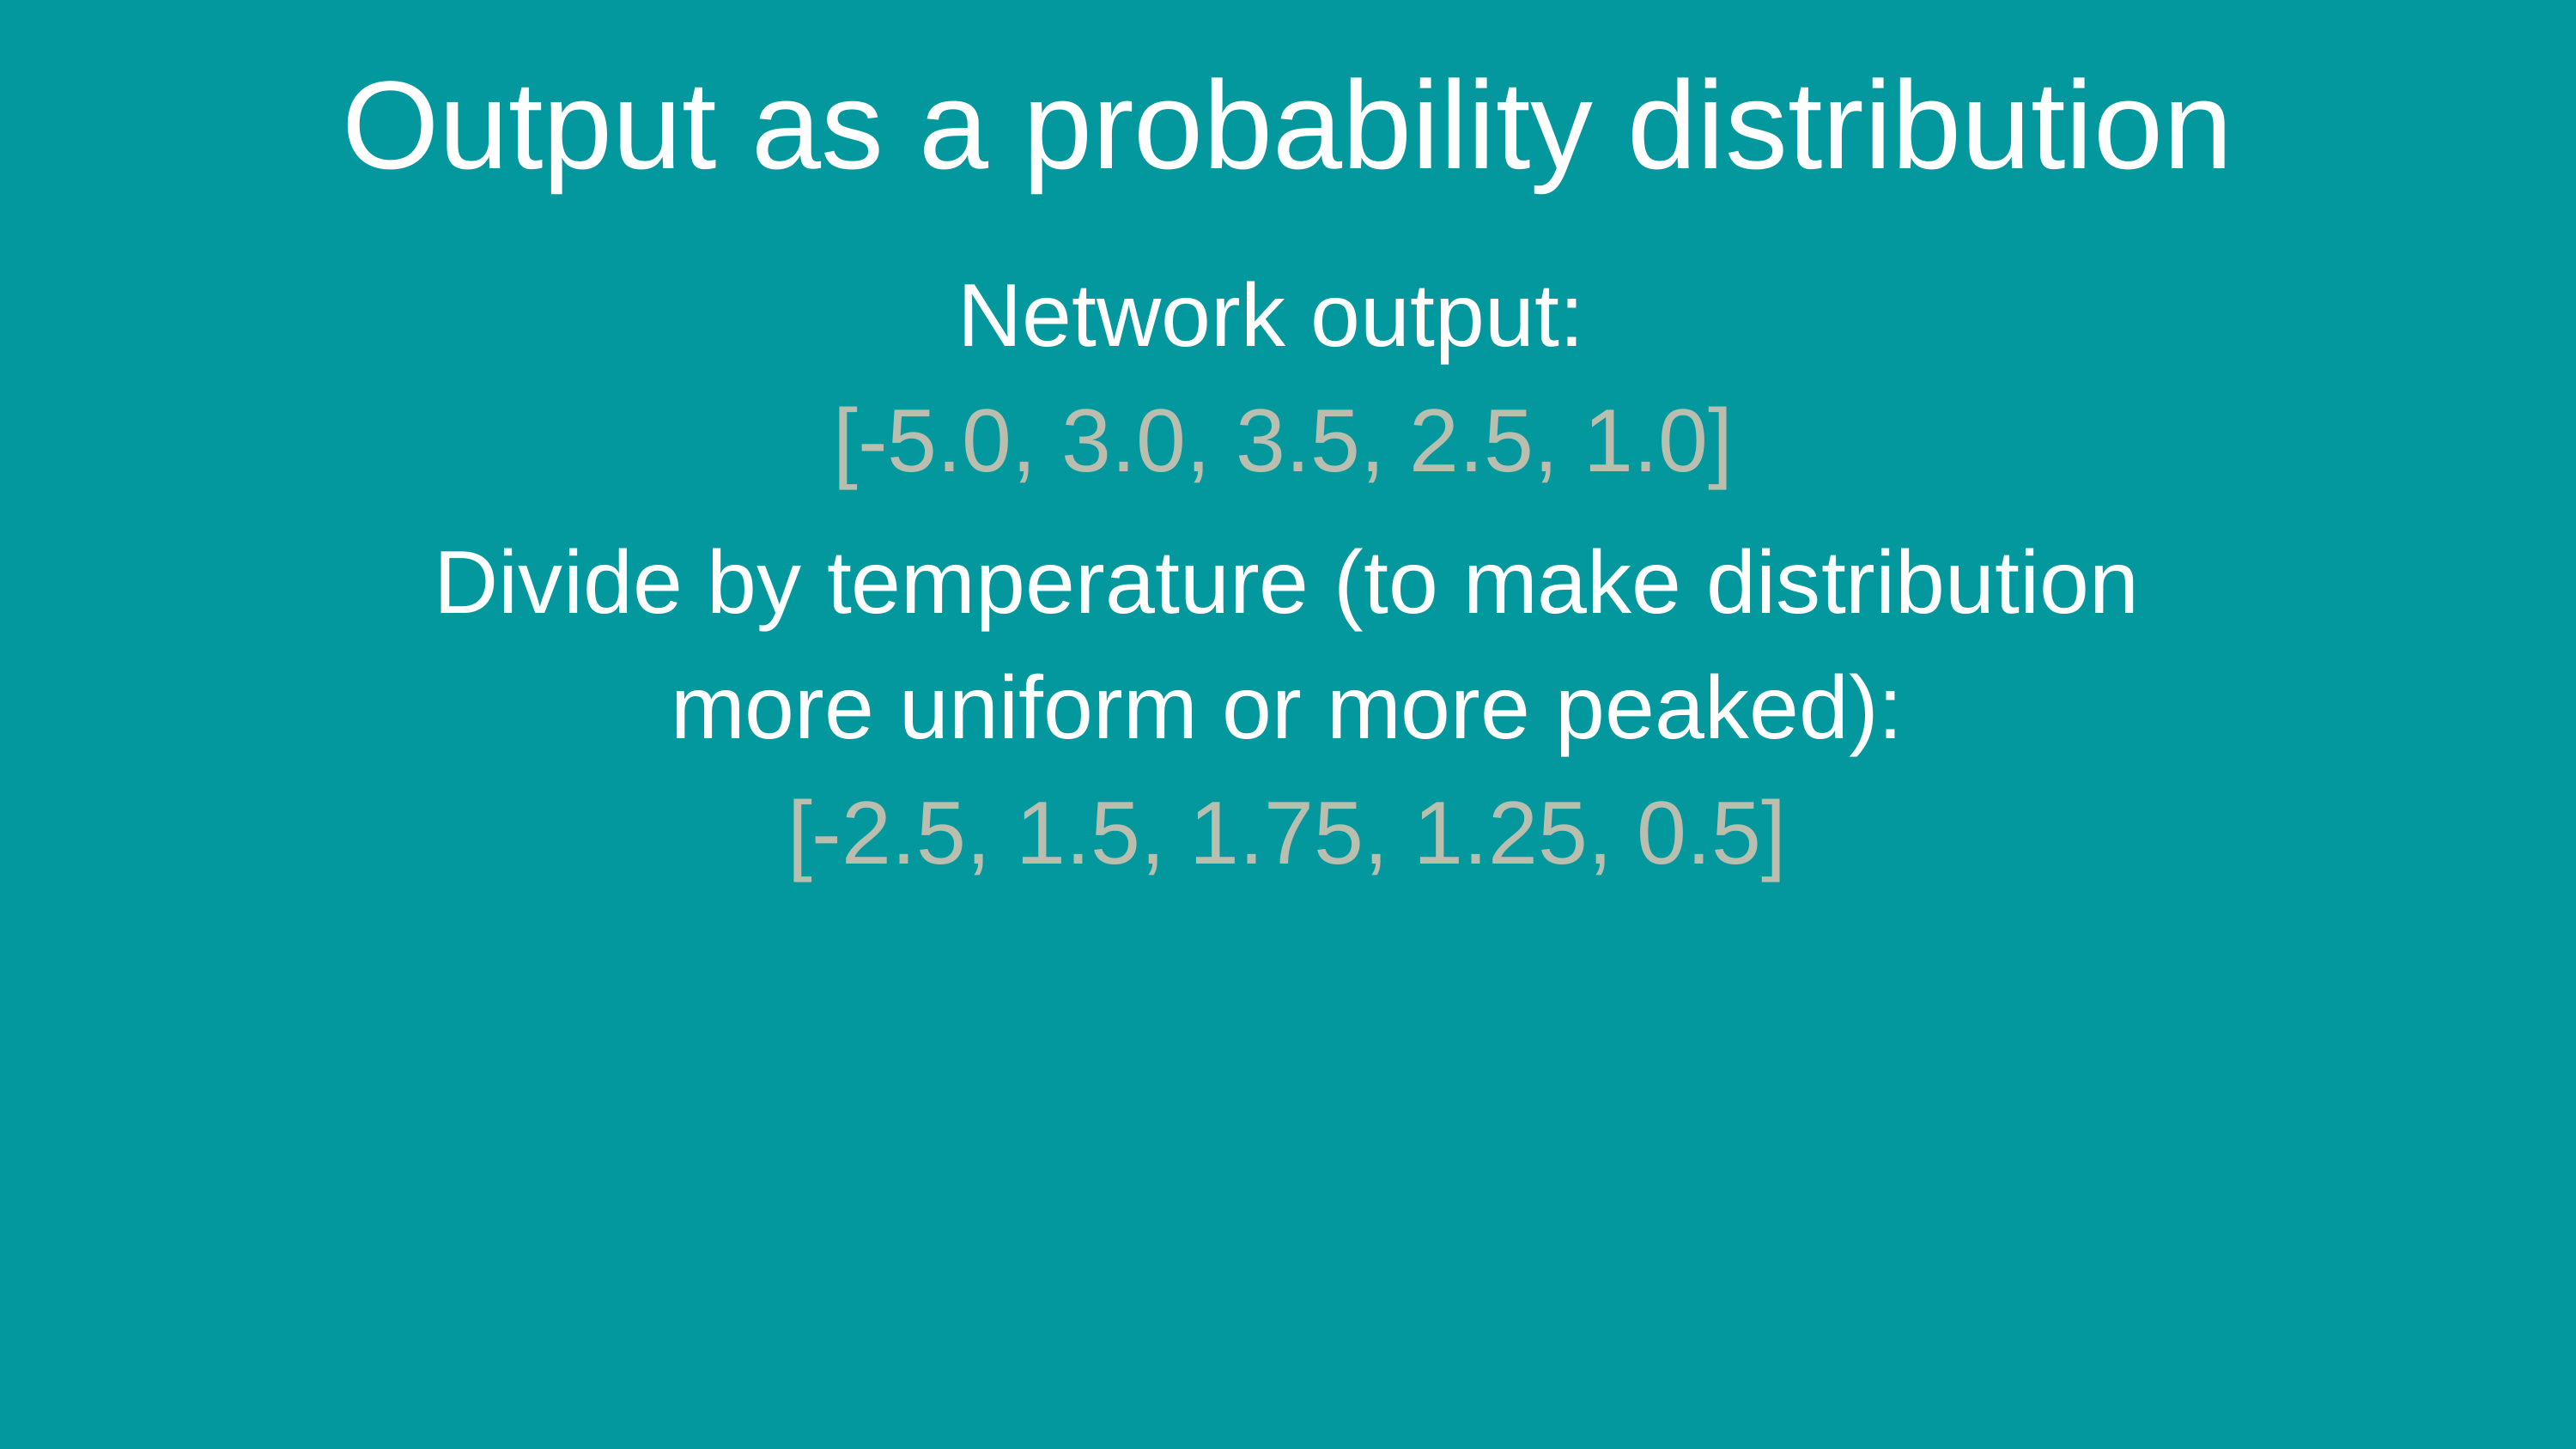

Output as a probability distribution
Network output:
[-5.0, 3.0, 3.5, 2.5, 1.0]
Divide by temperature (to make distribution more uniform or more peaked):
[-2.5, 1.5, 1.75, 1.25, 0.5]